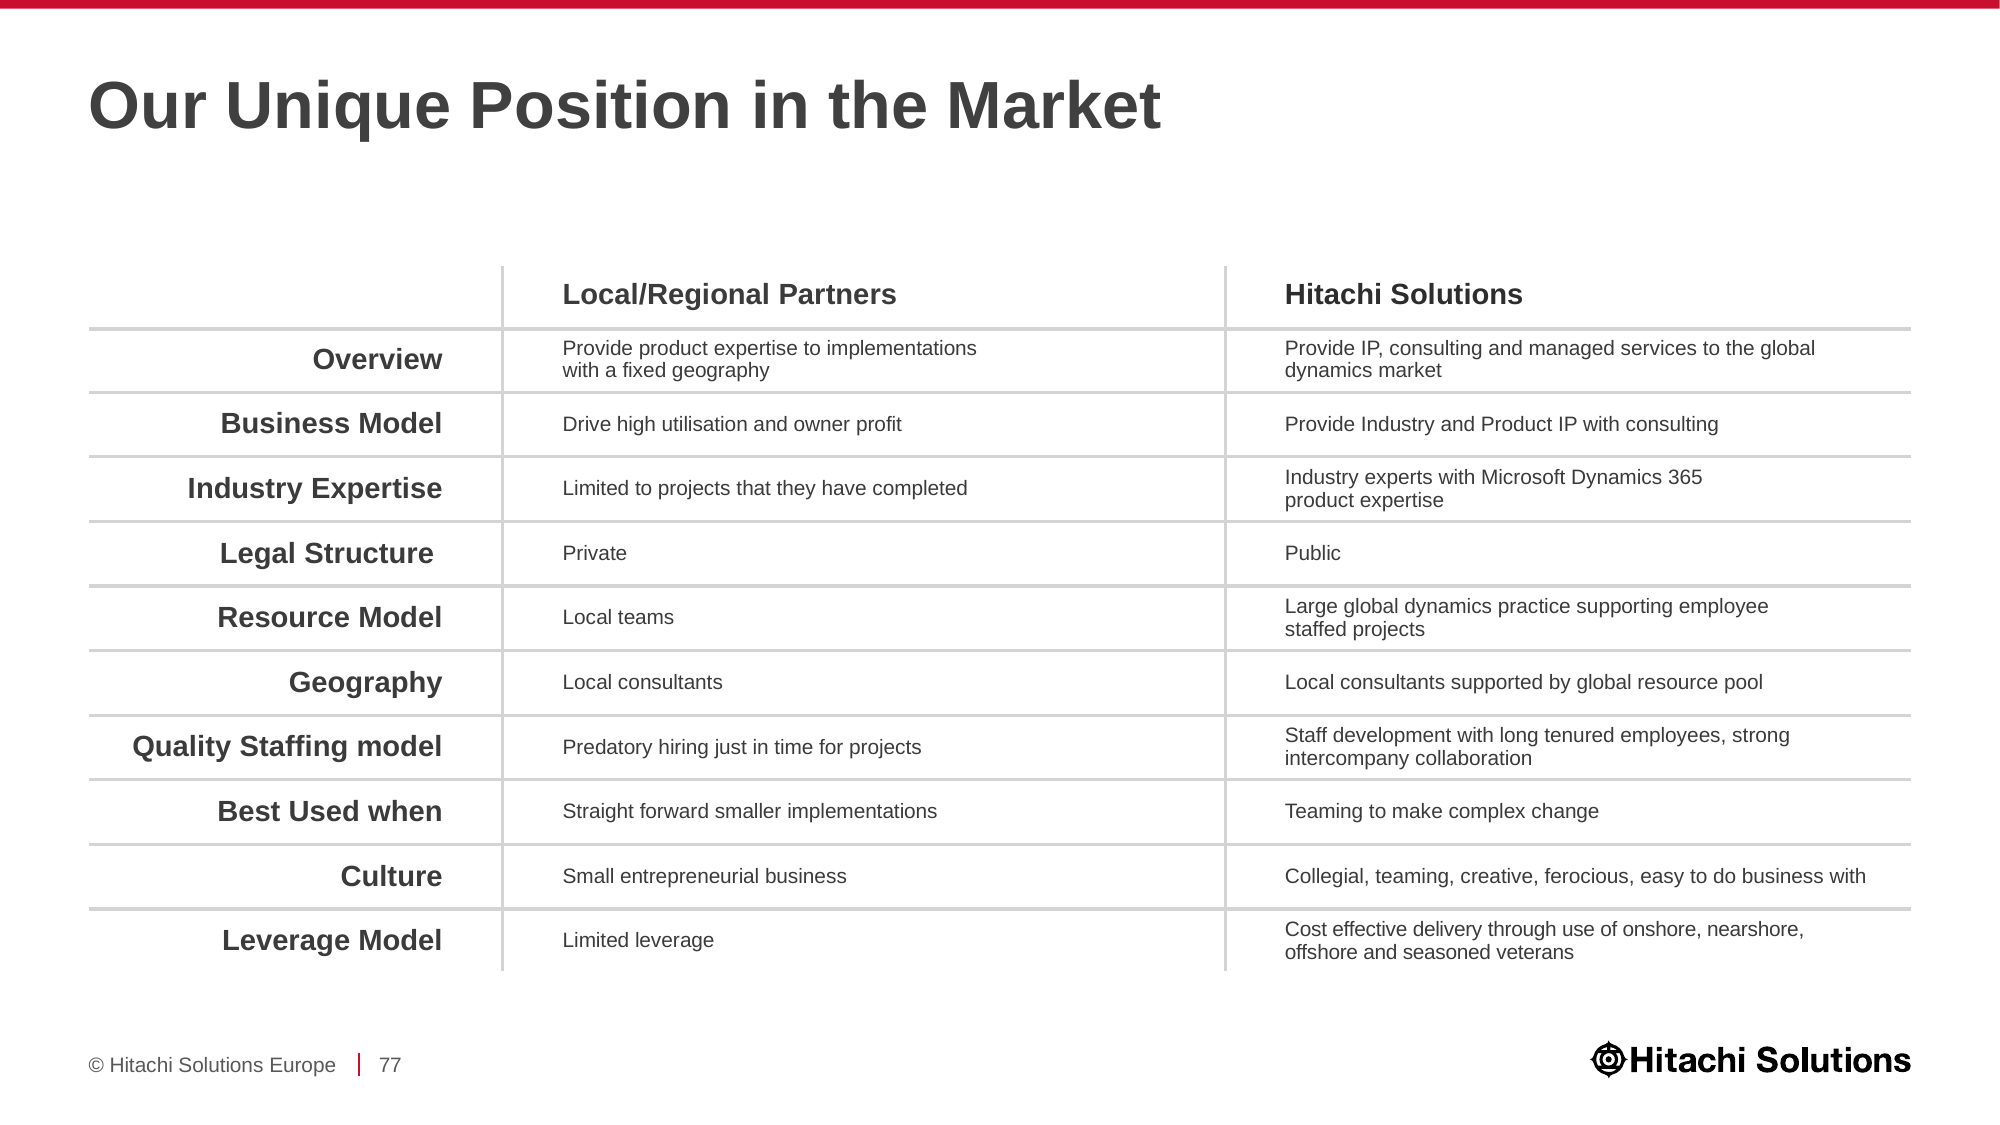

# Our Unique Position in the Market
Local/Regional Partners
Hitachi Solutions
Overview
Provide product expertise to implementations
with a fixed geography
Drive high utilisation and owner profit
Limited to projects that they have completed
Private
Local teams
Local consultants
Predatory hiring just in time for projects
Straight forward smaller implementations
Small entrepreneurial business
Limited leverage
Provide IP, consulting and managed services to the global
dynamics market
Provide Industry and Product IP with consulting
Industry experts with Microsoft Dynamics 365
product expertise
Public
Large global dynamics practice supporting employee
staffed projects
Local consultants supported by global resource pool
Staff development with long tenured employees, strong intercompany collaboration
Teaming to make complex change
Collegial, teaming, creative, ferocious, easy to do business with
Cost effective delivery through use of onshore, nearshore,
offshore and seasoned veterans
Business Model
Industry Expertise
Legal Structure
Resource Model
Geography
Quality Staffing model
Best Used when
Culture
Leverage Model
© Hitachi Solutions Europe
77